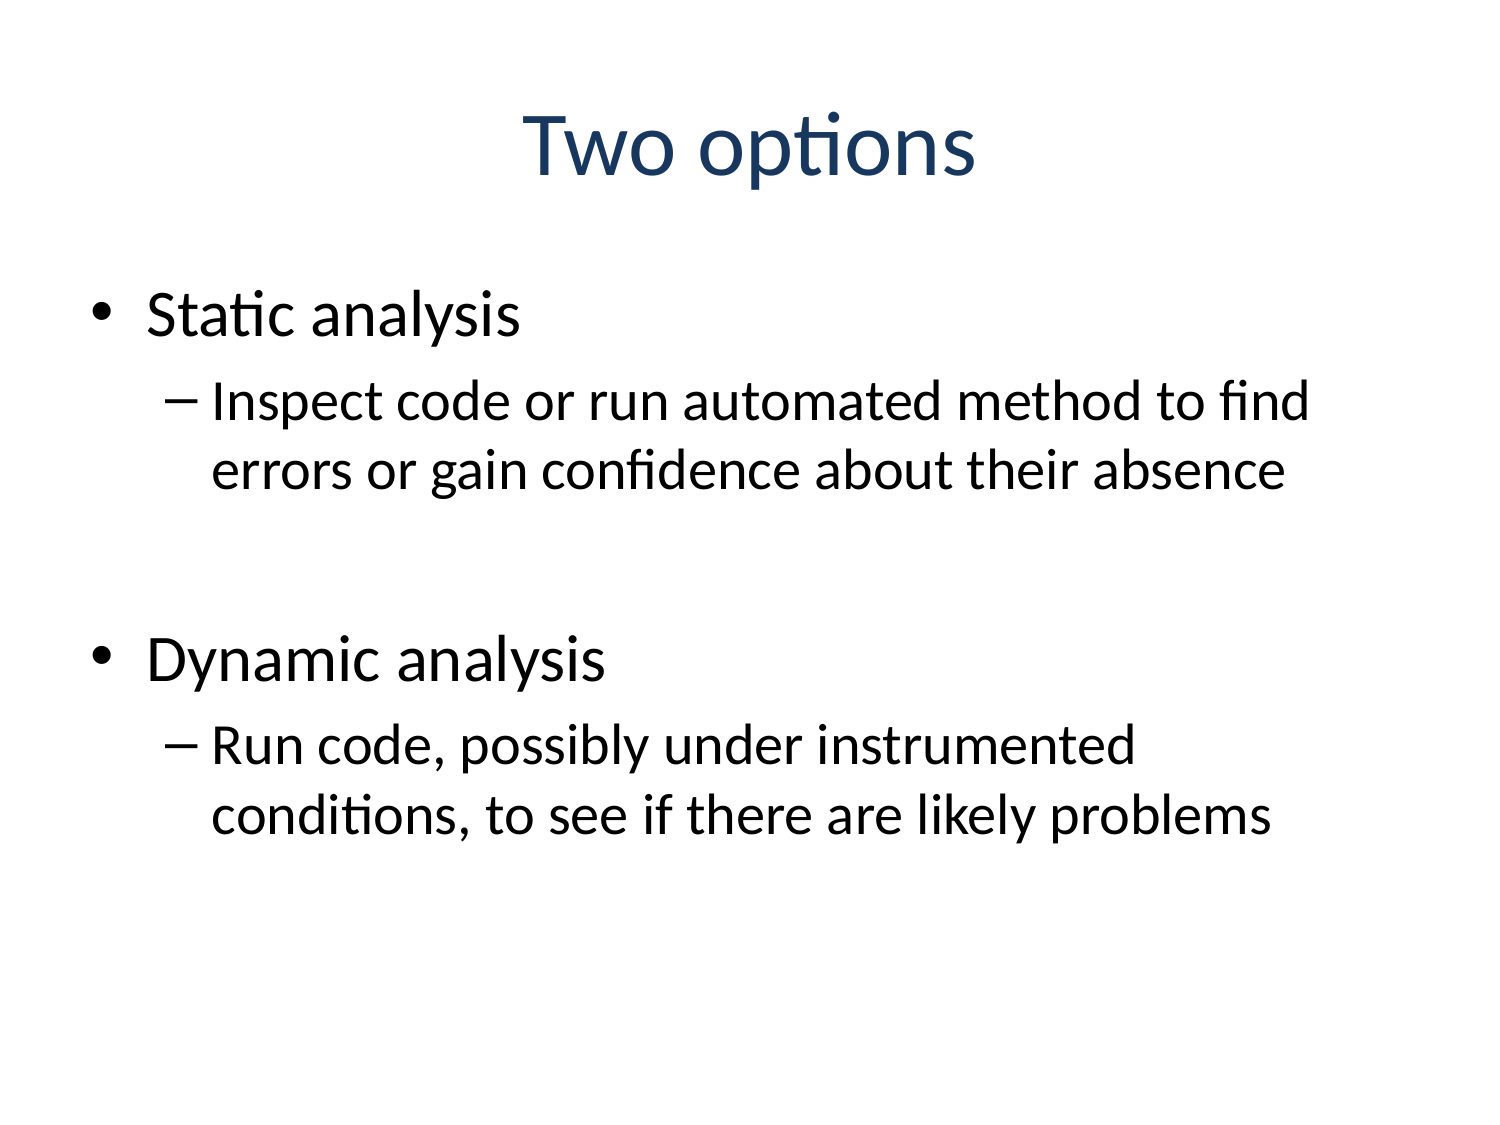

# Two options
Static analysis
Inspect code or run automated method to find errors or gain confidence about their absence

Dynamic analysis
Run code, possibly under instrumented conditions, to see if there are likely problems